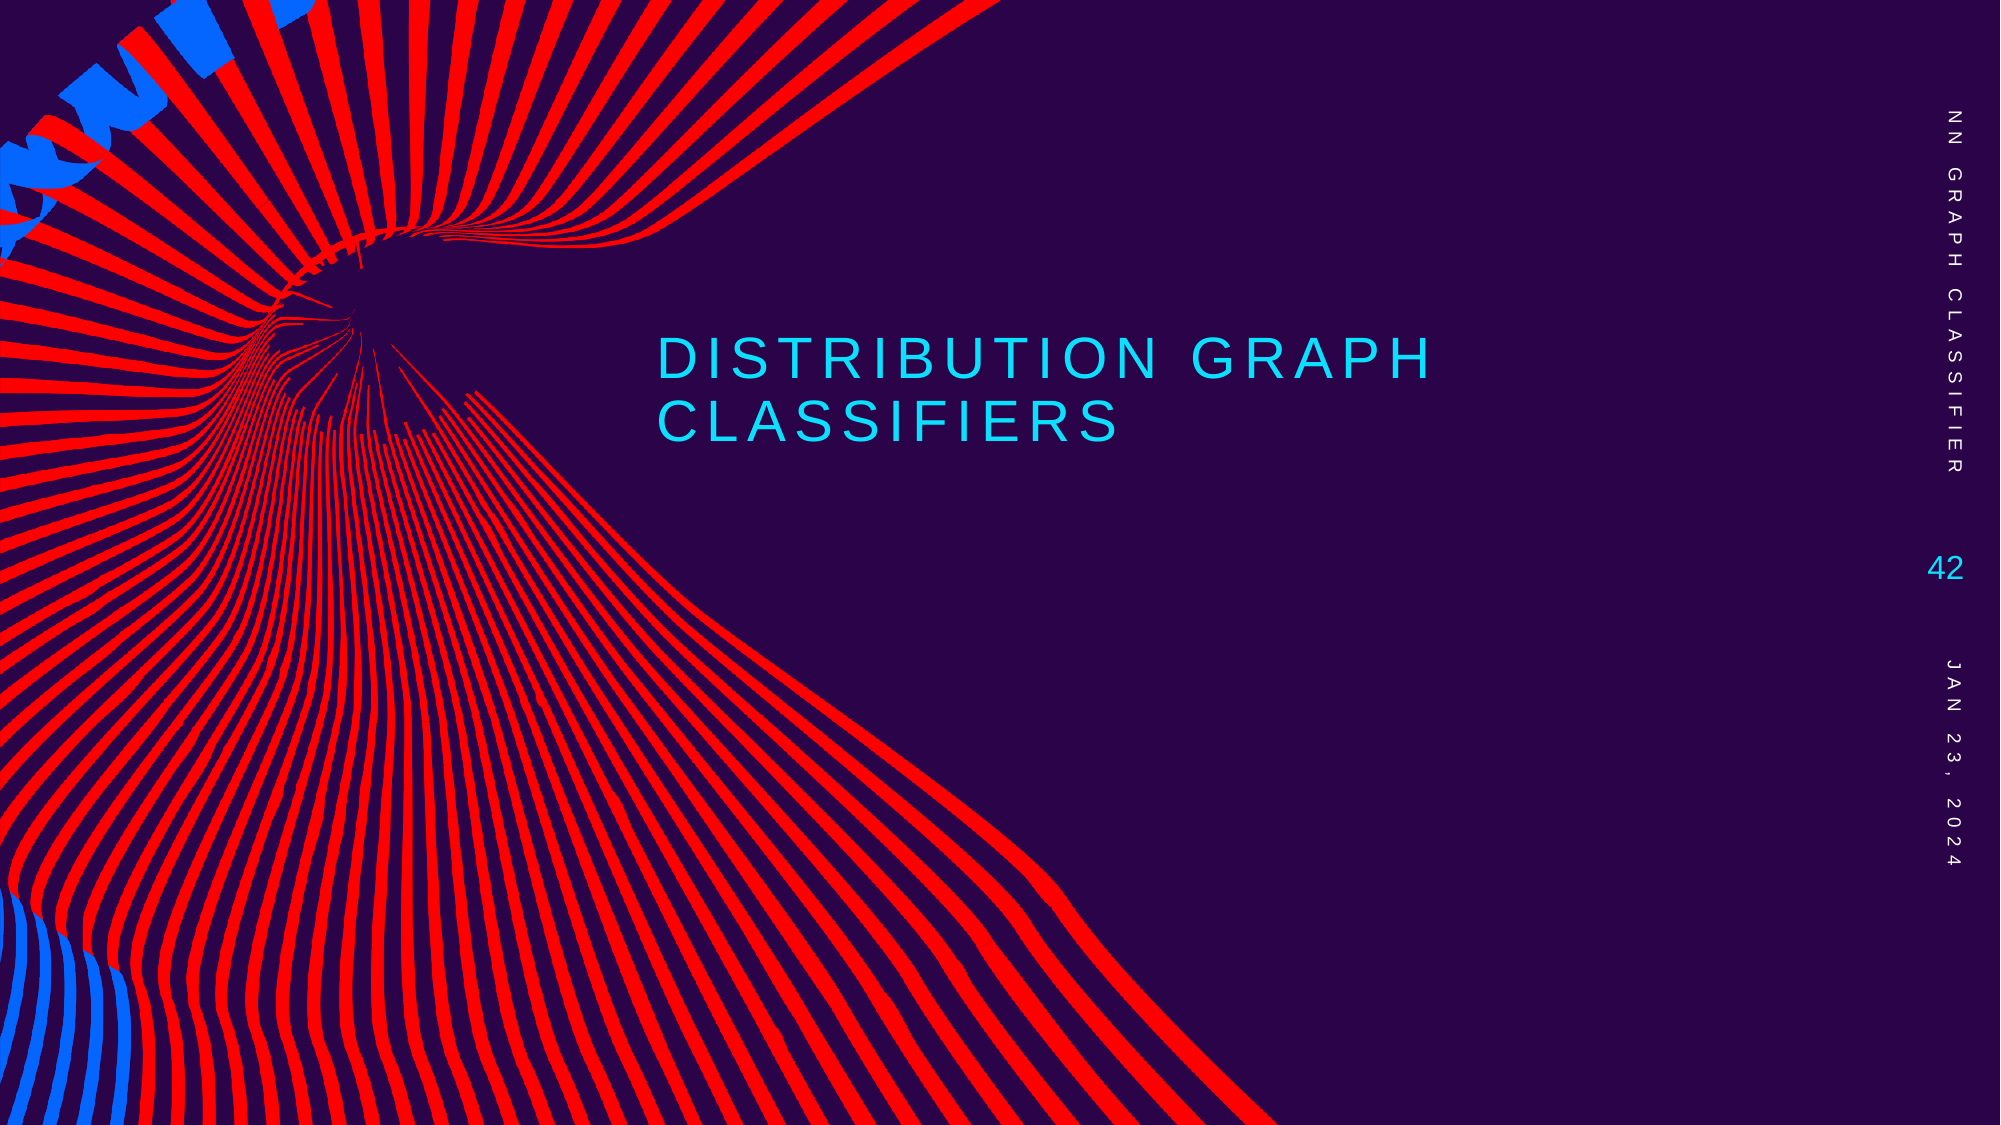

NN Graph Classifier
# Distribution graph classifiers
42
Jan 23, 2024